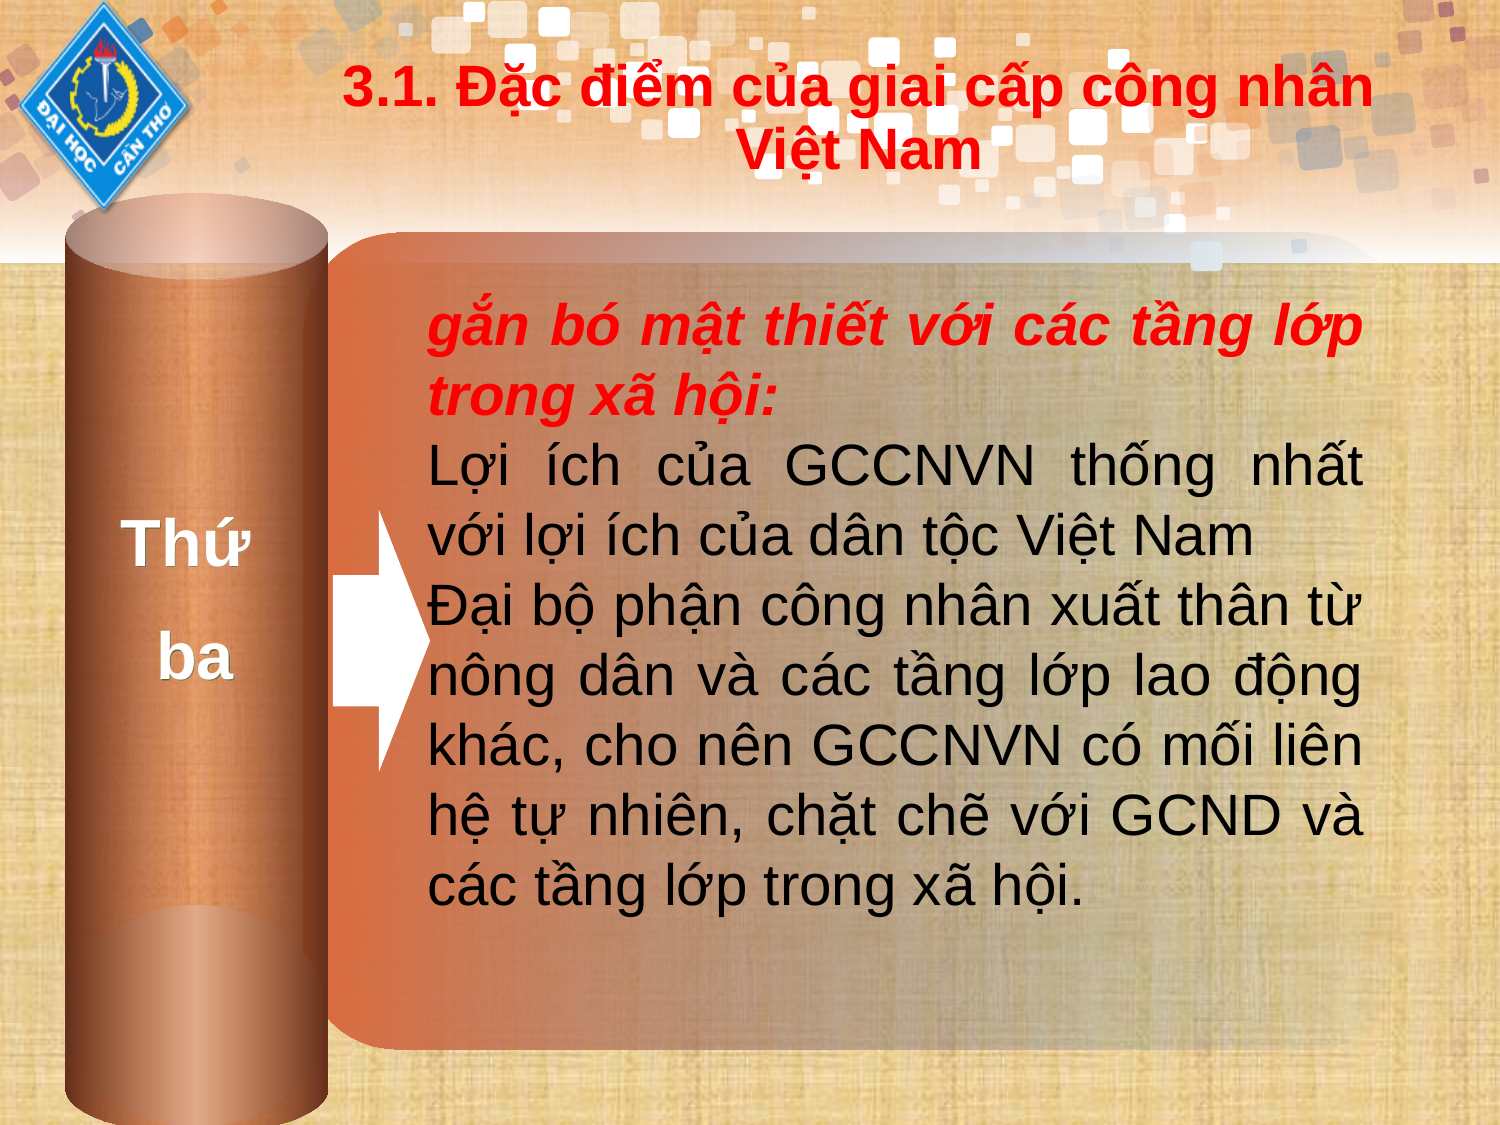

# 3.1. Đặc điểm của giai cấp công nhân Việt Nam

gắn bó mật thiết với các tầng lớp trong xã hội:
Lợi ích của GCCNVN thống nhất với lợi ích của dân tộc Việt Nam
Đại bộ phận công nhân xuất thân từ nông dân và các tầng lớp lao động khác, cho nên GCCNVN có mối liên hệ tự nhiên, chặt chẽ với GCND và các tầng lớp trong xã hội.
Thứ
ba